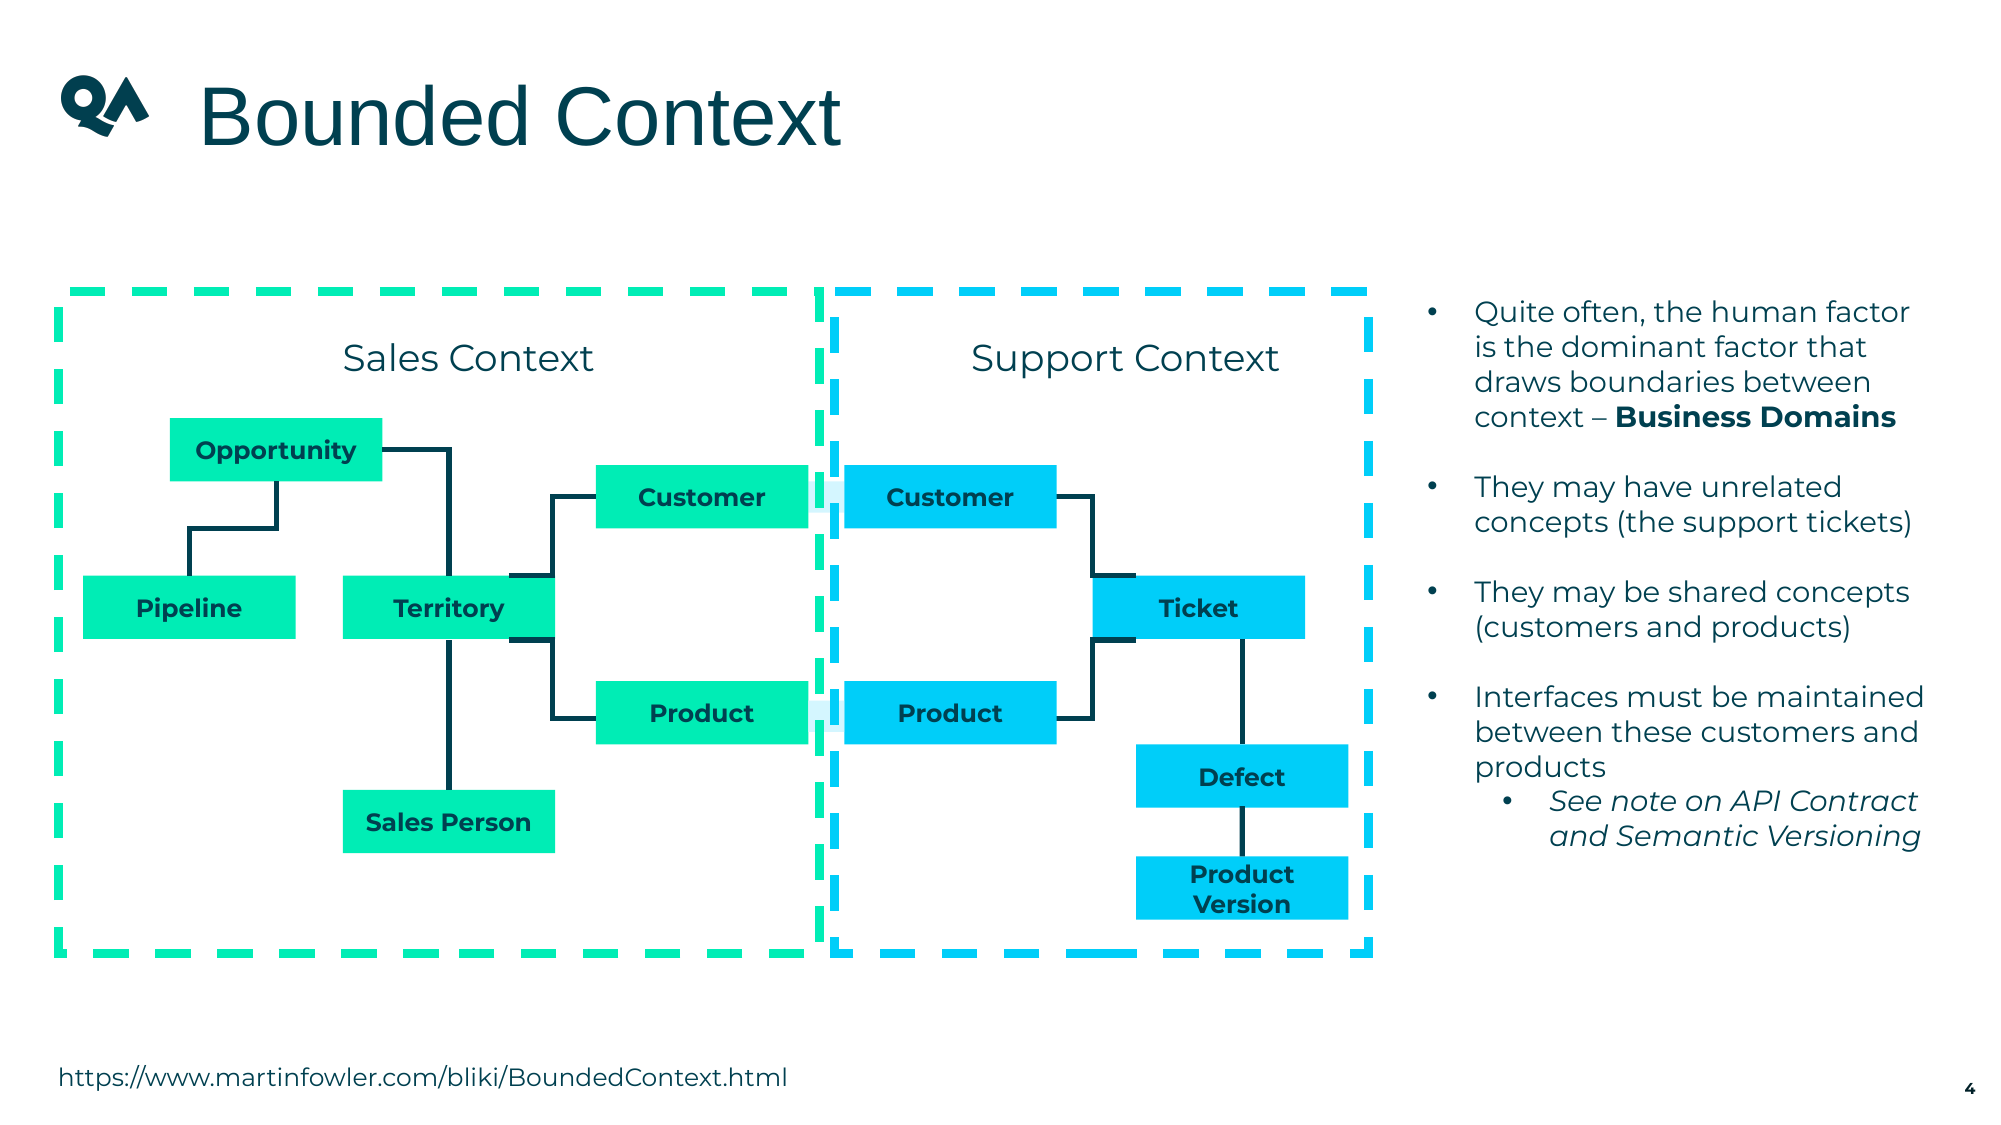

Bounded Context
Quite often, the human factor is the dominant factor that draws boundaries between context – Business Domains

They may have unrelated concepts (the support tickets)

They may be shared concepts (customers and products)

Interfaces must be maintained between these customers and products
See note on API Contract and Semantic Versioning

Sales Context
Support Context
Opportunity
Customer
Customer

Pipeline
Territory
Ticket
Product
Product

Defect
Sales Person
Product Version
https://www.martinfowler.com/bliki/BoundedContext.html
4